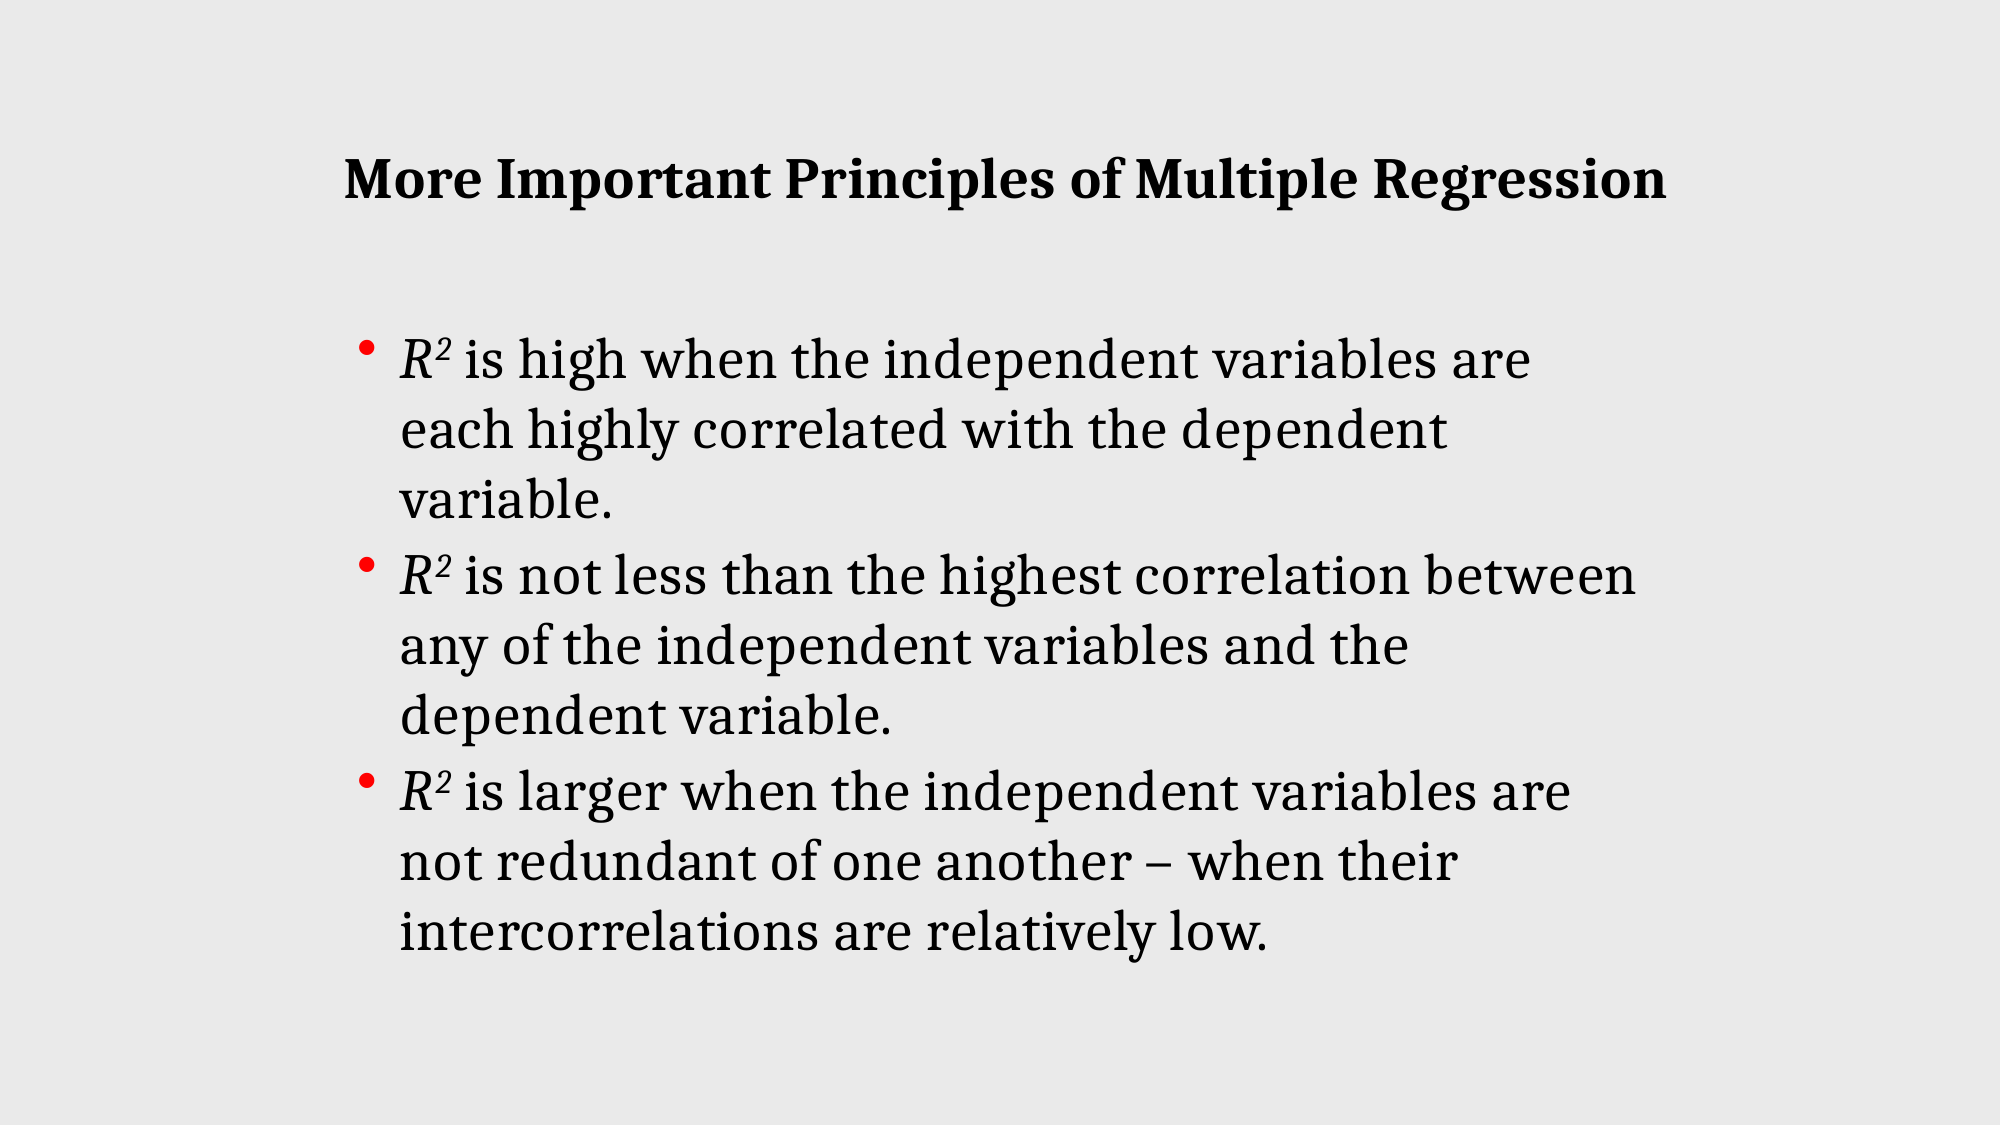

More Important Principles of Multiple Regression
R2 is high when the independent variables are each highly correlated with the dependent variable.
R2 is not less than the highest correlation between any of the independent variables and the dependent variable.
R2 is larger when the independent variables are not redundant of one another – when their intercorrelations are relatively low.